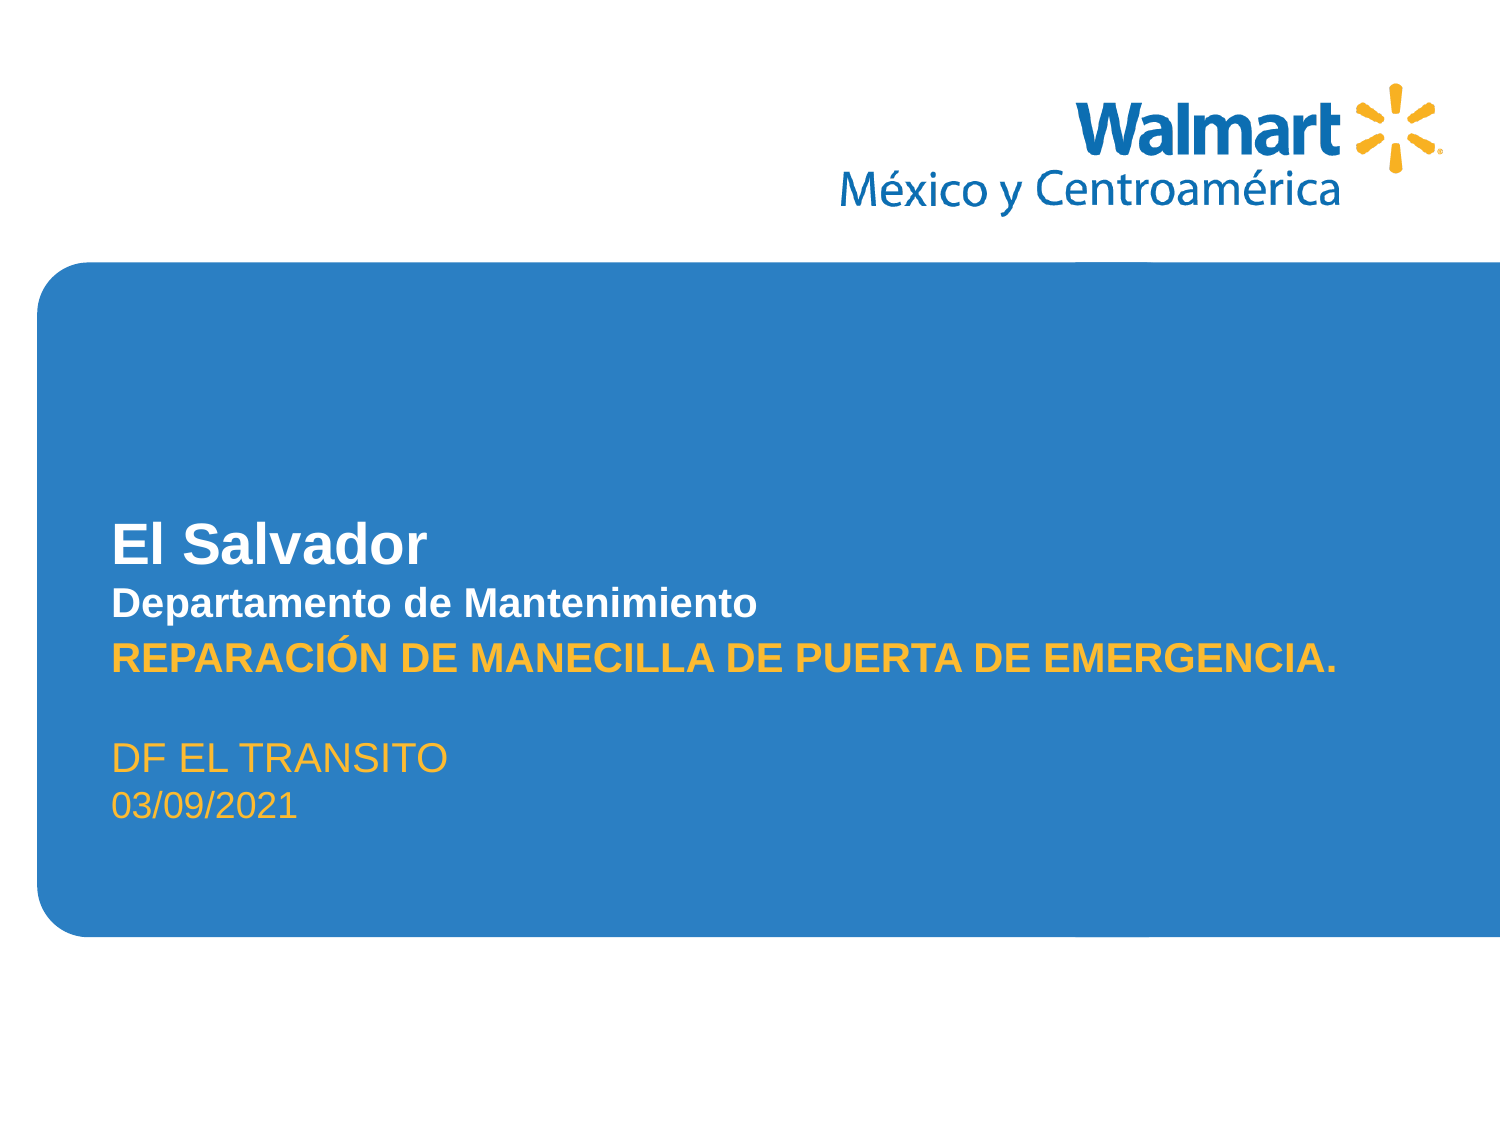

REPARACIÓN DE MANECILLA DE PUERTA DE EMERGENCIA.

DF EL TRANSITO
03/09/2021

# El Salvador Departamento de Mantenimiento